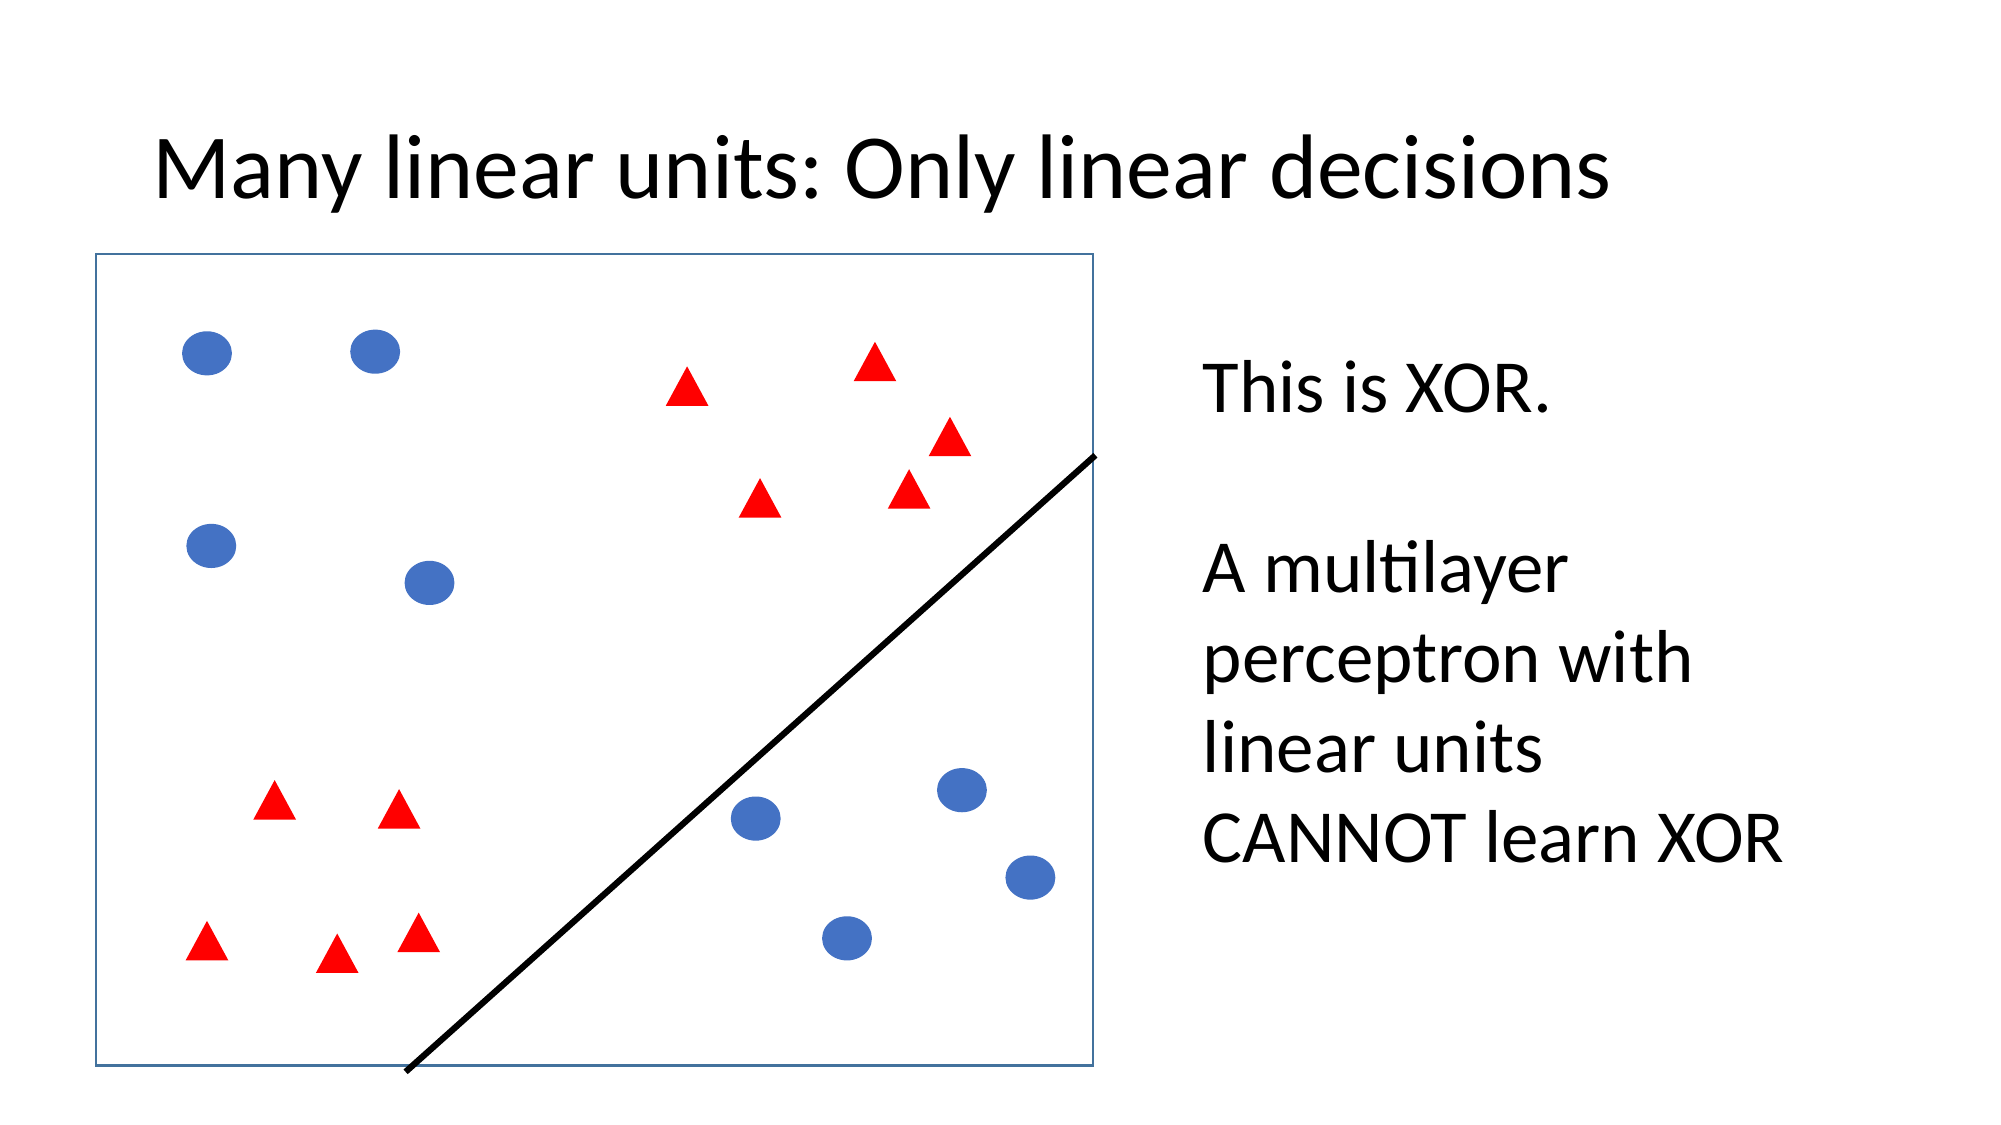

# Many linear units: Only linear decisions

This is XOR.

A multilayer perceptron with linear units CANNOT learn XOR